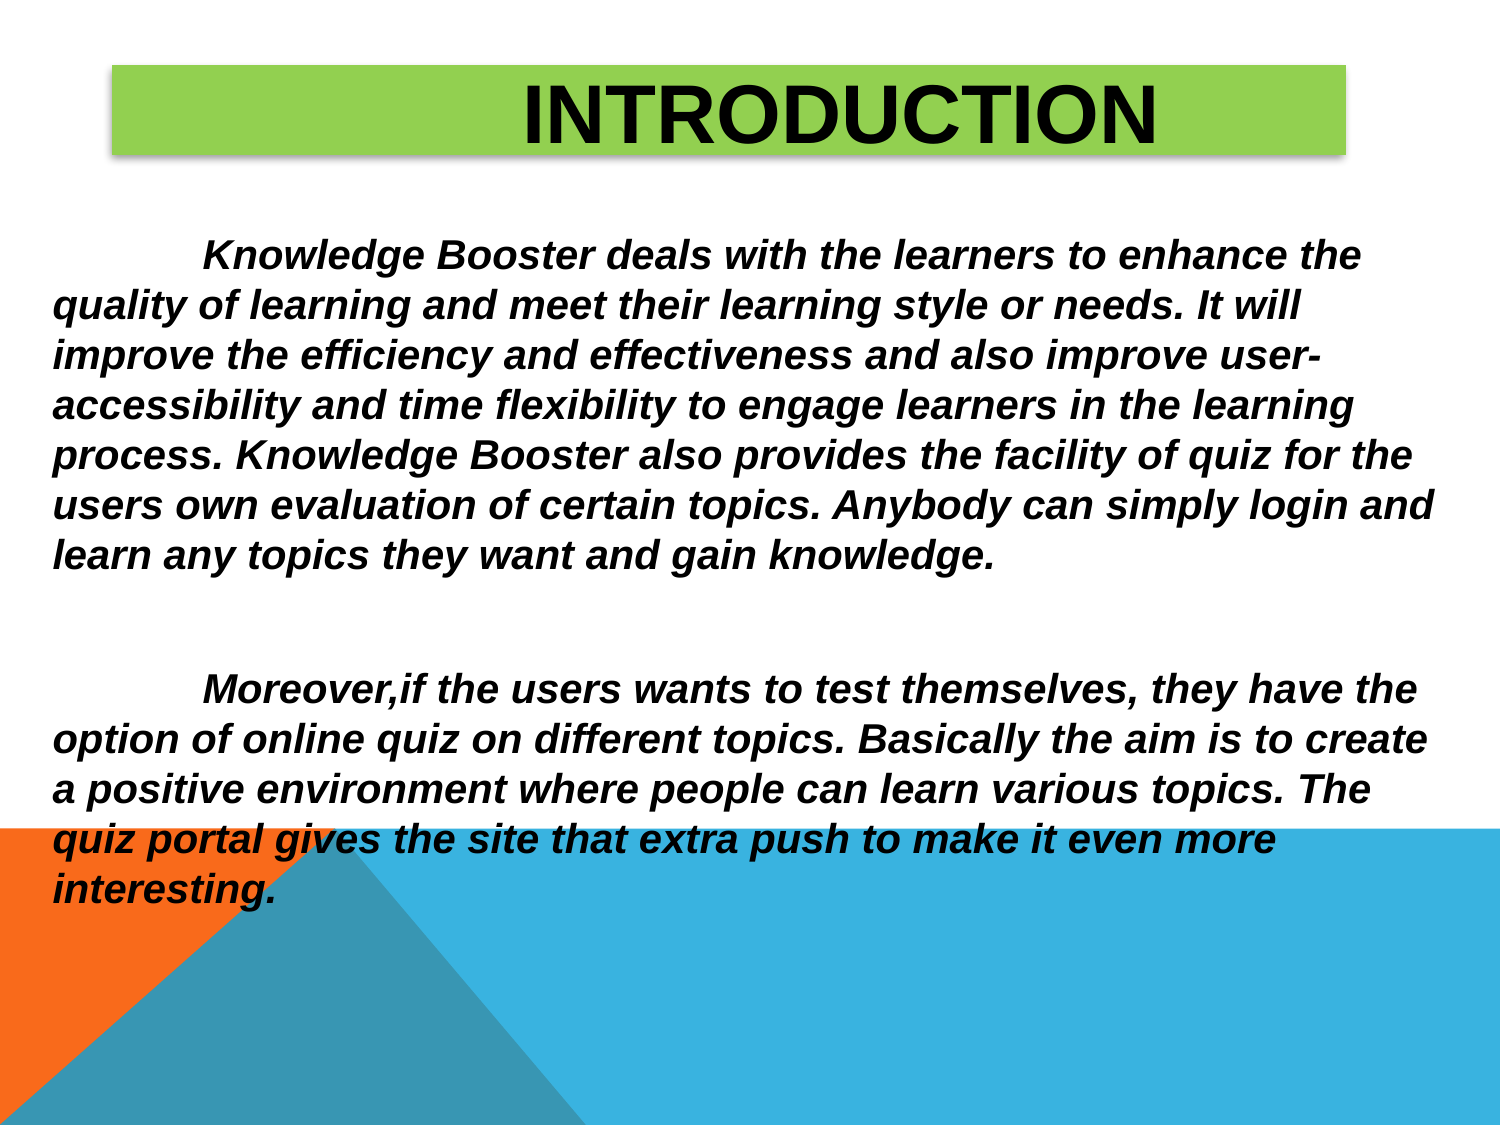

# InTRODUCTION
	Knowledge Booster deals with the learners to enhance the quality of learning and meet their learning style or needs. It will improve the efficiency and effectiveness and also improve user-accessibility and time flexibility to engage learners in the learning process. Knowledge Booster also provides the facility of quiz for the users own evaluation of certain topics. Anybody can simply login and learn any topics they want and gain knowledge.

	Moreover,if the users wants to test themselves, they have the option of online quiz on different topics. Basically the aim is to create a positive environment where people can learn various topics. The quiz portal gives the site that extra push to make it even more interesting.